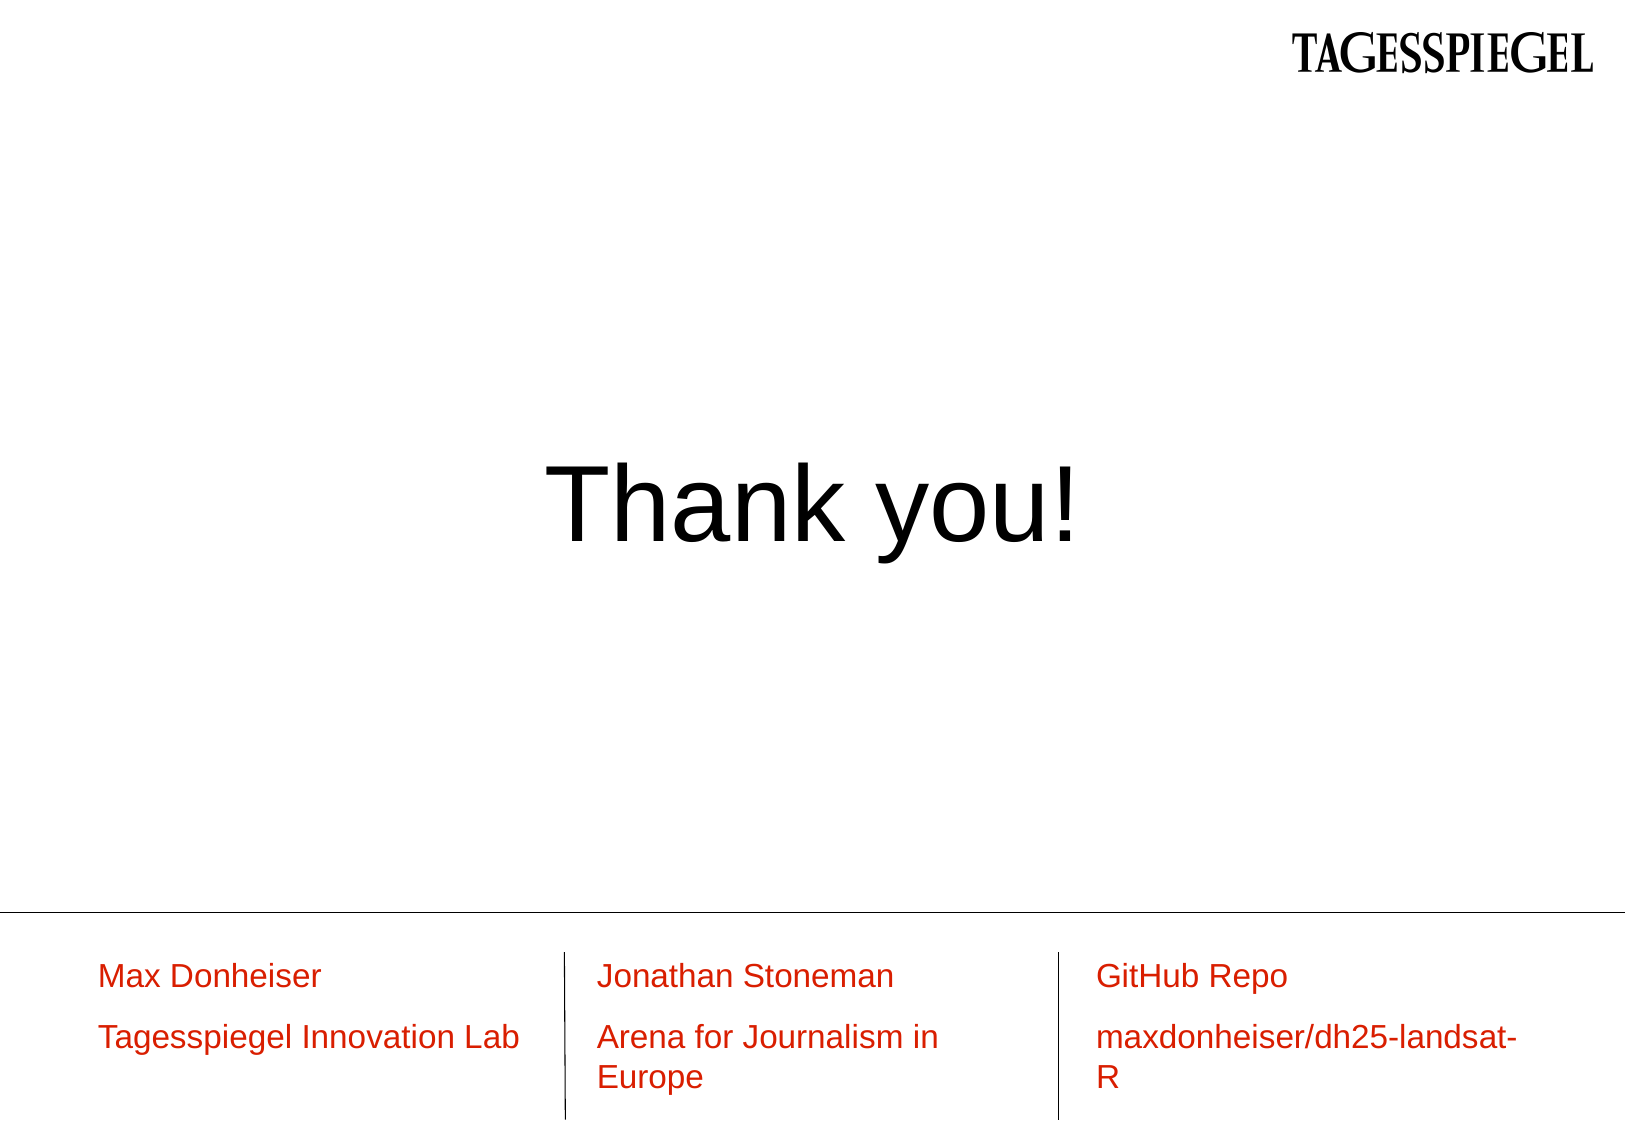

# Thank you!
GitHub Repo
maxdonheiser/dh25-landsat-R
Max Donheiser
Tagesspiegel Innovation Lab
Jonathan Stoneman
Arena for Journalism in Europe